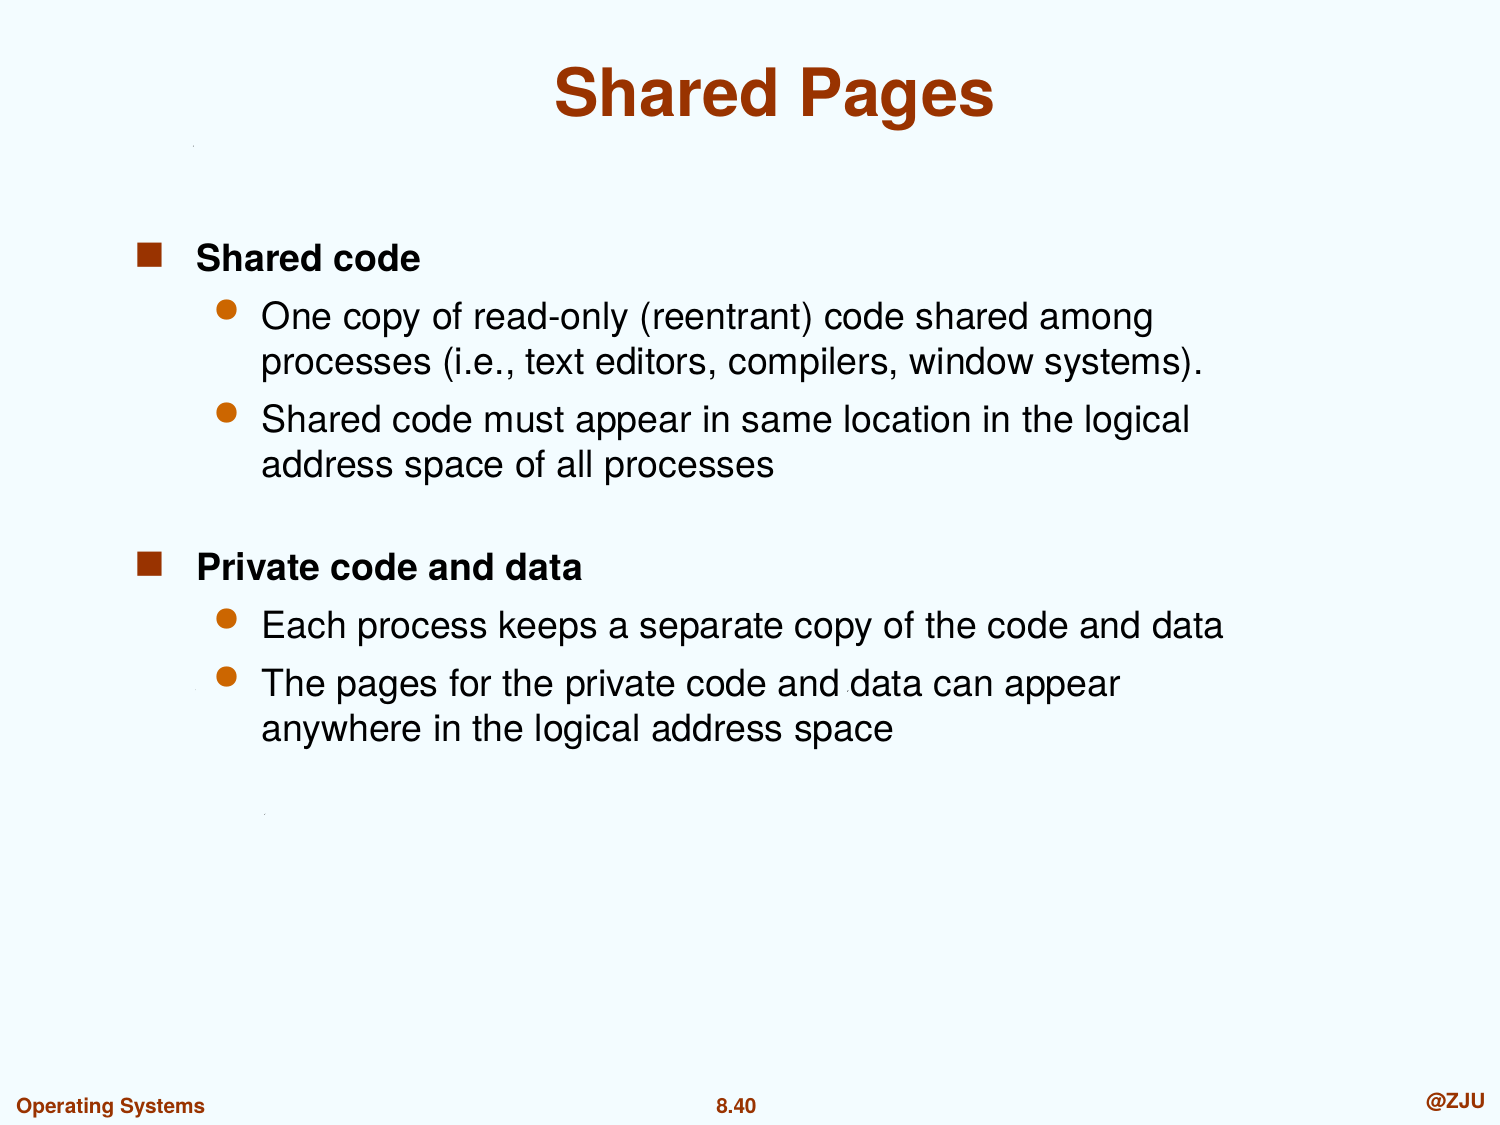

# Shared Pages
Shared code
One copy of read-only (reentrant) code shared among processes (i.e., text editors, compilers, window systems).
Shared code must appear in same location in the logical address space of all processes
Private code and data
Each process keeps a separate copy of the code and data
The pages for the private code and data can appear anywhere in the logical address space